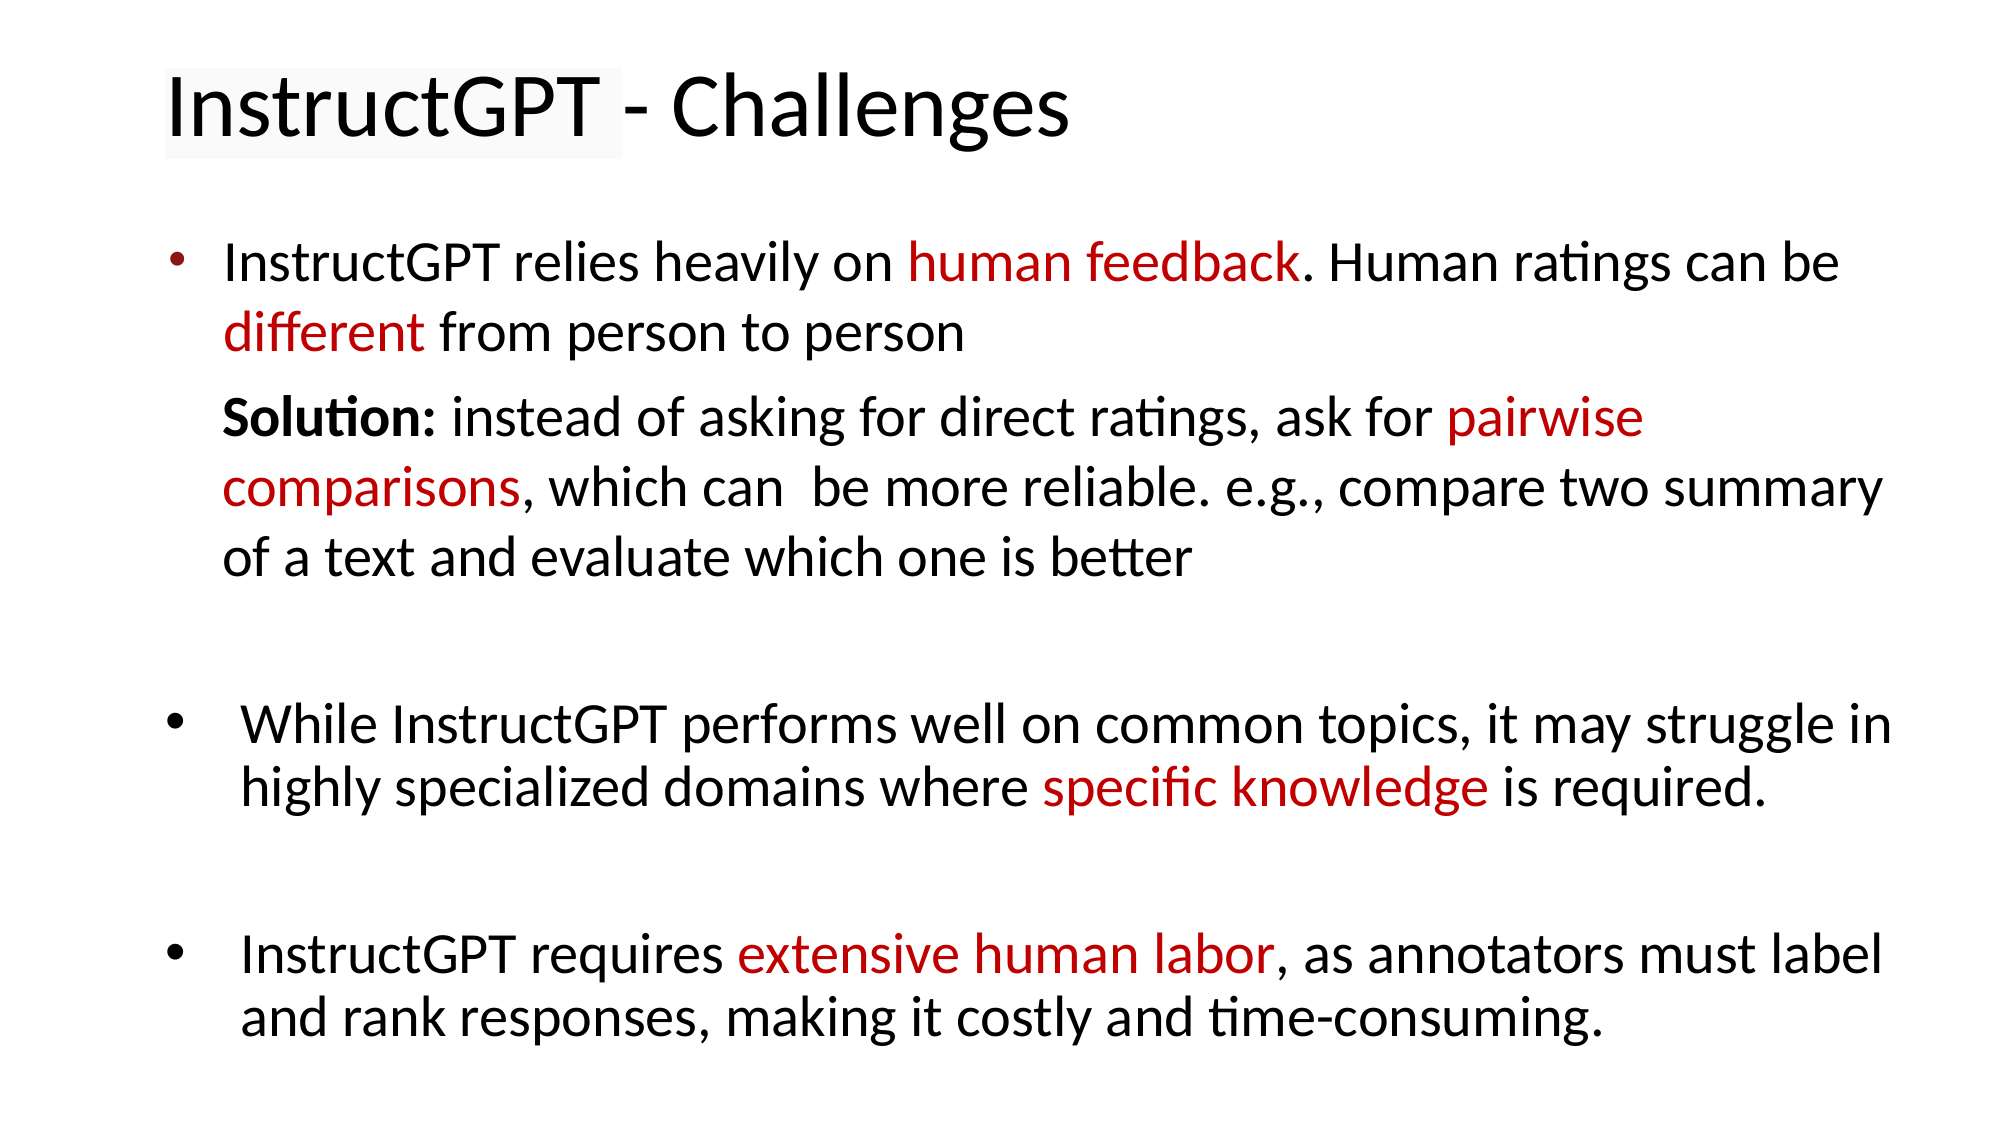

# InstructGPT - Challenges
InstructGPT relies heavily on human feedback. Human ratings can be different from person to person
Solution: instead of asking for direct ratings, ask for pairwise comparisons, which can  be more reliable. e.g., compare two summary of a text and evaluate which one is better

While InstructGPT performs well on common topics, it may struggle in highly specialized domains where specific knowledge is required.

InstructGPT requires extensive human labor, as annotators must label and rank responses, making it costly and time-consuming.